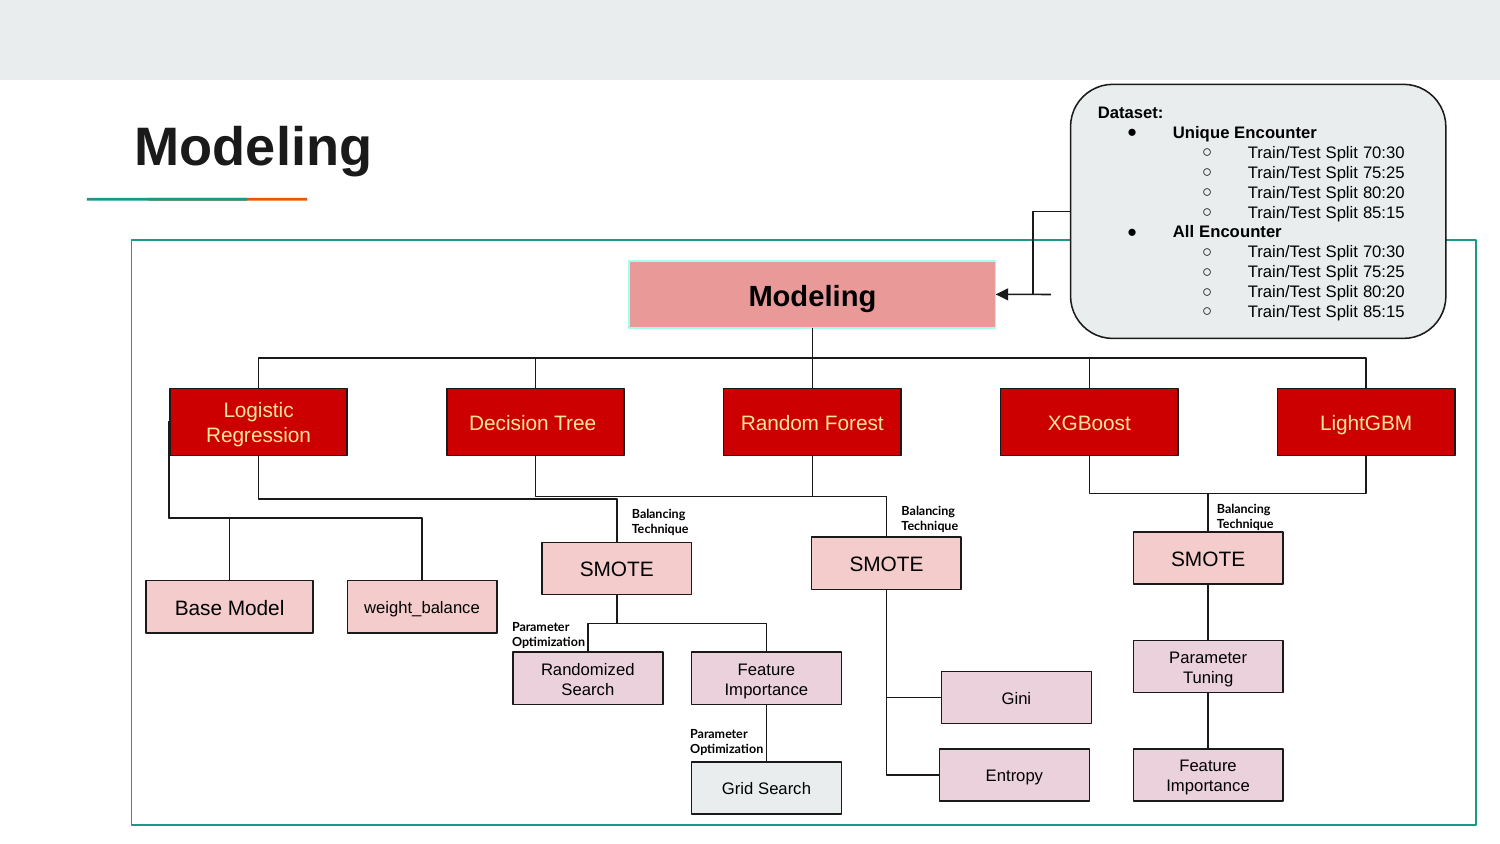

Dataset:
Unique Encounter
Train/Test Split 70:30
Train/Test Split 75:25
Train/Test Split 80:20
Train/Test Split 85:15
All Encounter
Train/Test Split 70:30
Train/Test Split 75:25
Train/Test Split 80:20
Train/Test Split 85:15
# Modeling

Modeling
Logistic Regression
Decision Tree
Random Forest
XGBoost
LightGBM
Balancing
Technique
Balancing
Technique
Balancing
Technique
SMOTE
SMOTE
SMOTE
Base Model
weight_balance
Parameter Optimization
Parameter Tuning
Randomized Search
Feature Importance
Gini
Parameter Optimization
Entropy
Feature Importance
Grid Search